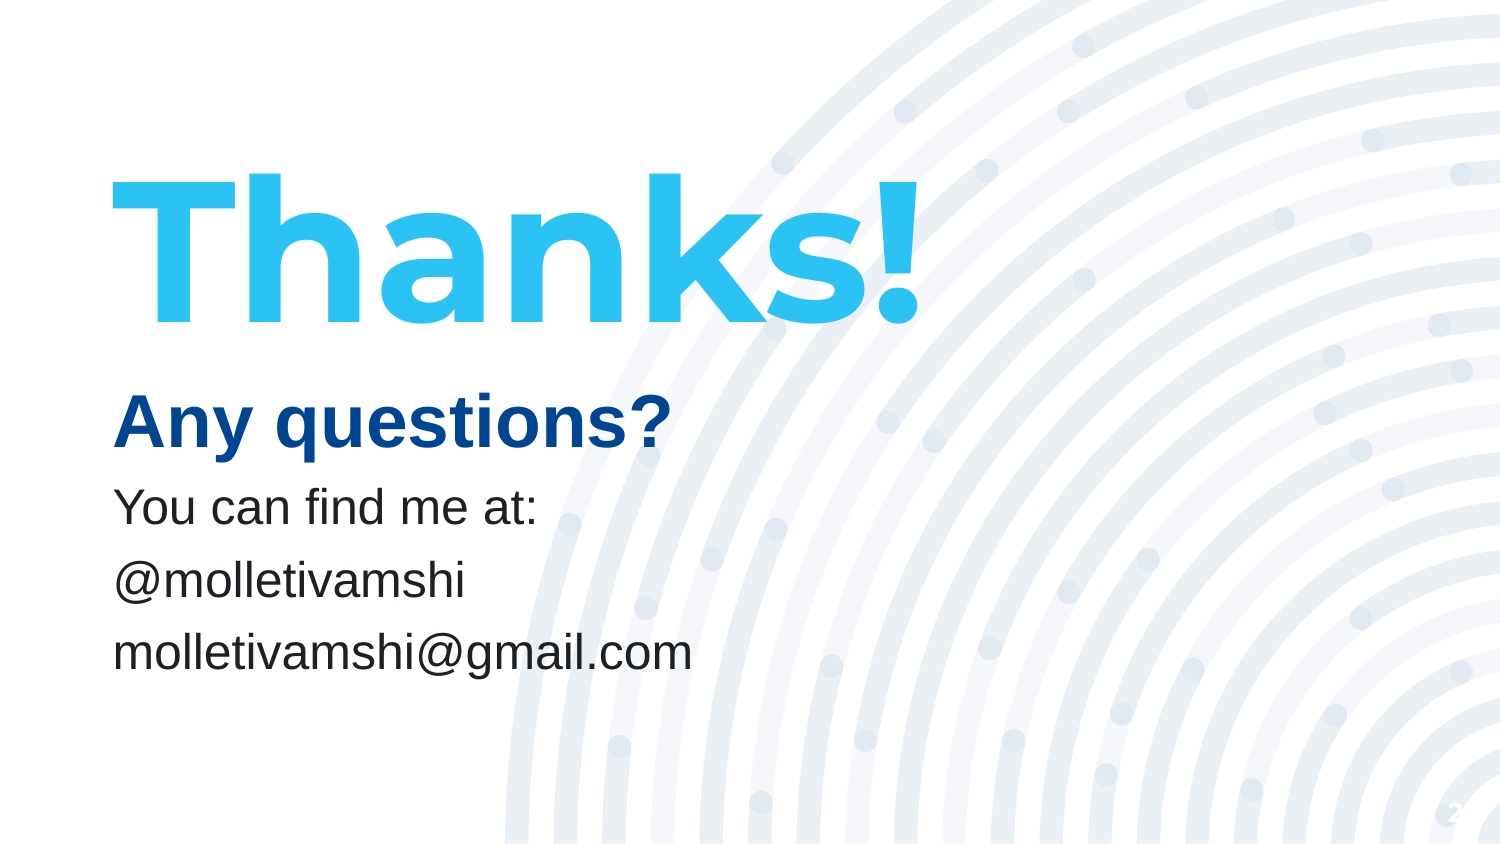

Thanks!
Any questions?
You can find me at:
@molletivamshi
molletivamshi@gmail.com
26